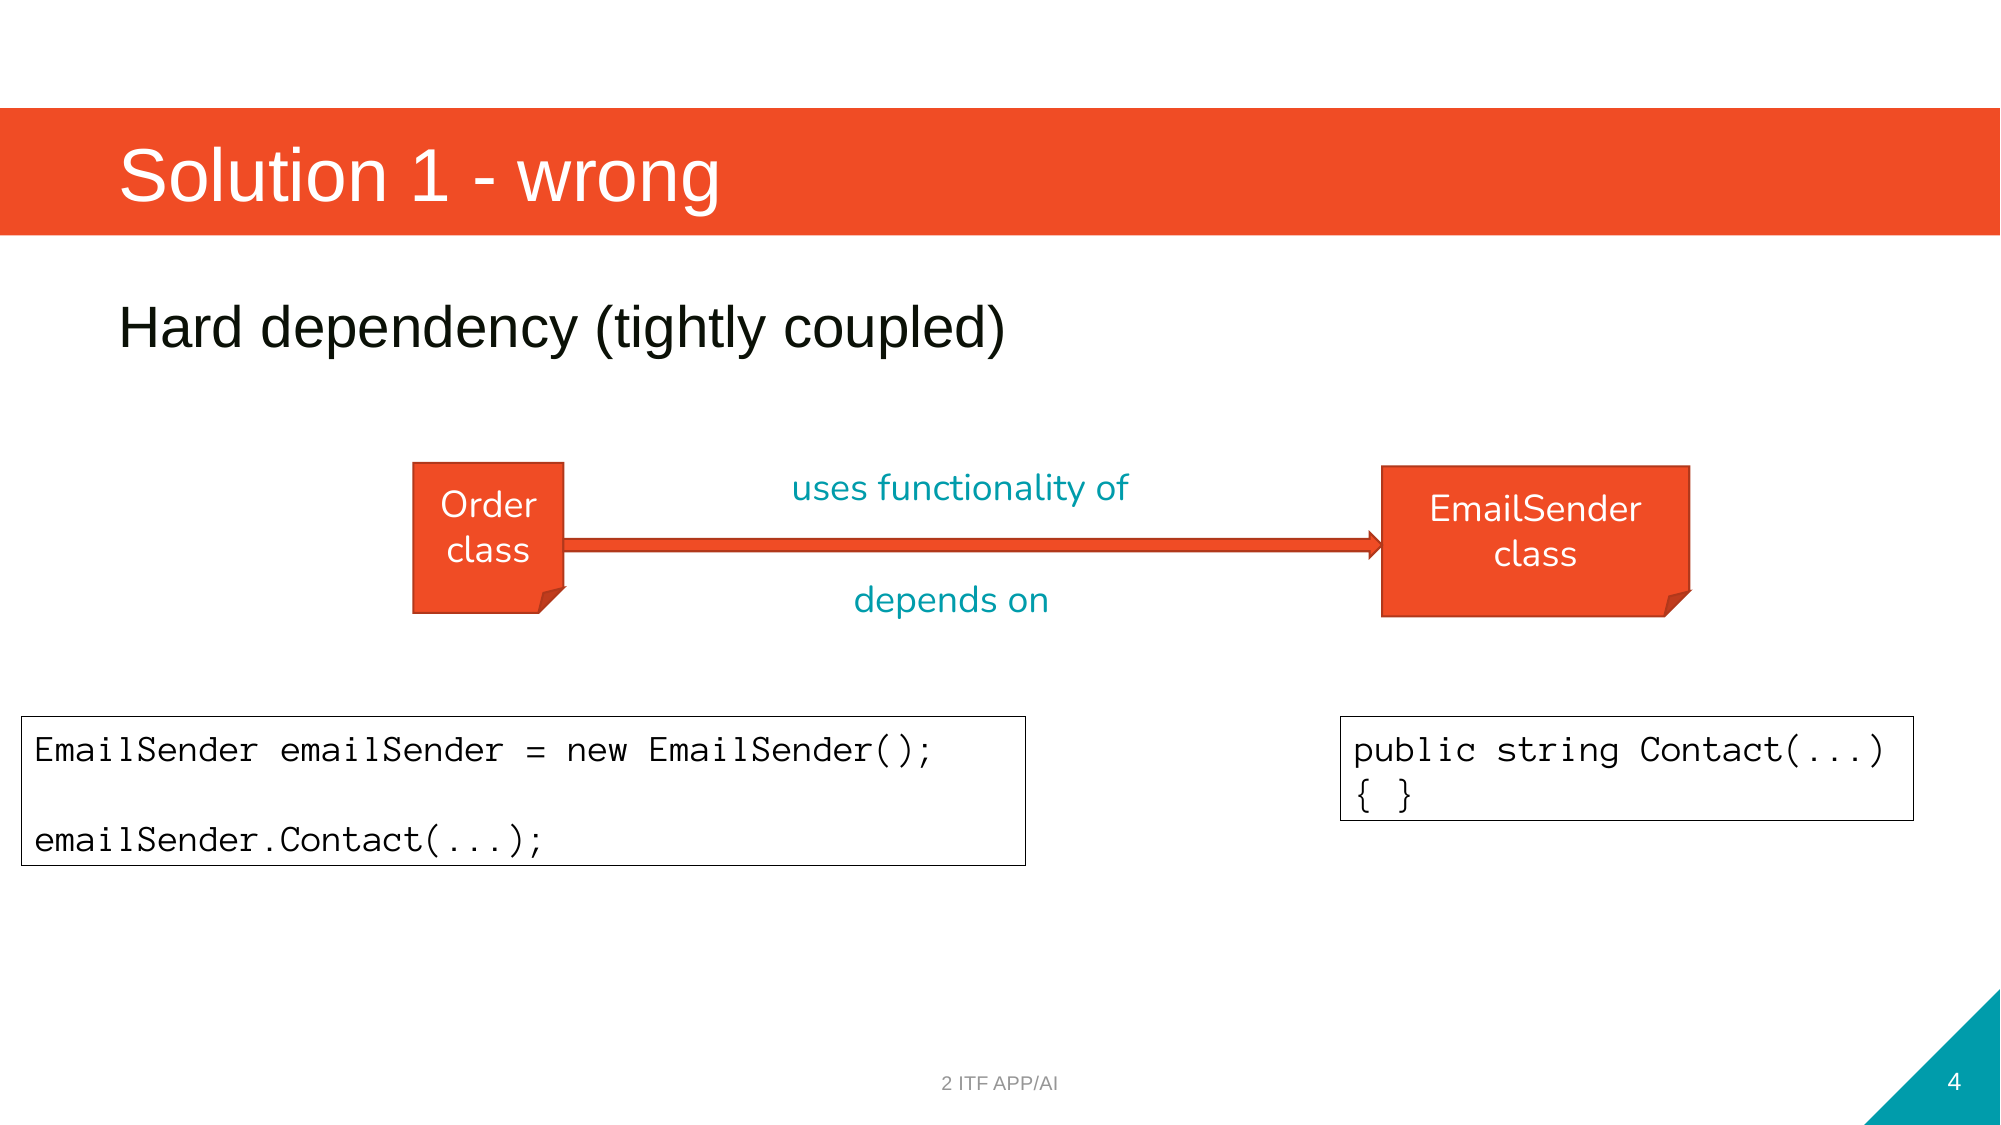

# Solution 1 - wrong
Hard dependency (tightly coupled)
uses functionality of
Order class
EmailSender class

depends on
EmailSender emailSender = new EmailSender();

emailSender.Contact(...);
public string Contact(...) { }
4
2 ITF APP/AI